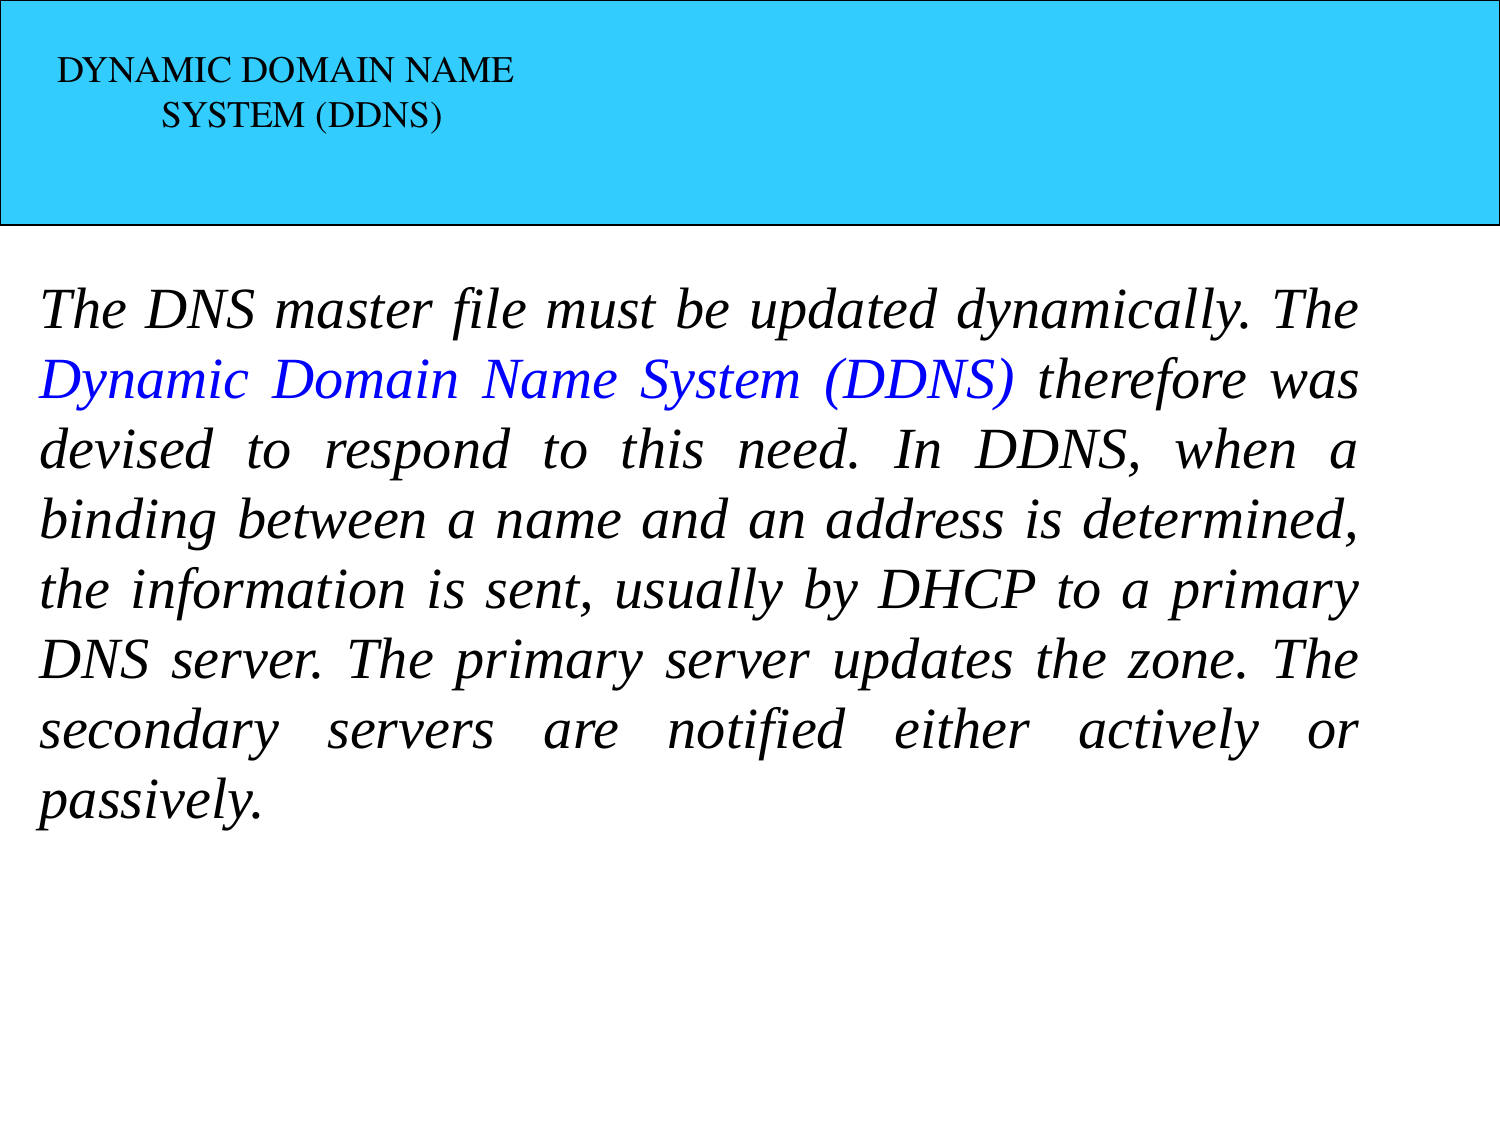

DYNAMIC DOMAIN NAME
           SYSTEM (DDNS)
The DNS master file must be updated dynamically. The Dynamic Domain Name System (DDNS) therefore was devised to respond to this need. In DDNS, when a binding between a name and an address is determined, the information is sent, usually by DHCP to a primary DNS server. The primary server updates the zone. The secondary servers are notified either actively or passively.